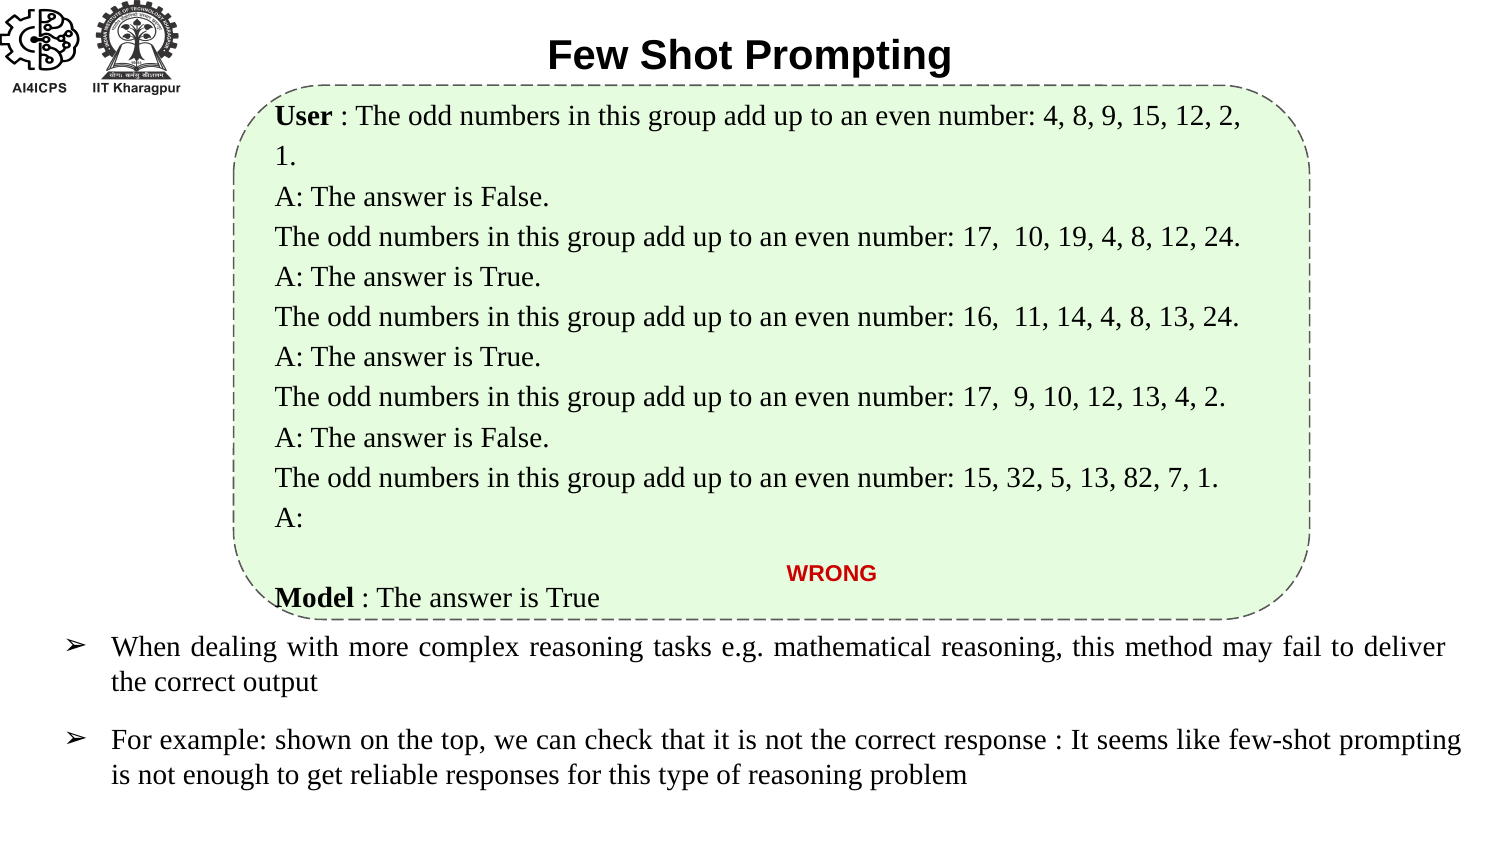

Few Shot Prompting
User : The odd numbers in this group add up to an even number: 4, 8, 9, 15, 12, 2, 1.
A: The answer is False.
The odd numbers in this group add up to an even number: 17,  10, 19, 4, 8, 12, 24.
A: The answer is True.
The odd numbers in this group add up to an even number: 16,  11, 14, 4, 8, 13, 24.
A: The answer is True.
The odd numbers in this group add up to an even number: 17,  9, 10, 12, 13, 4, 2.
A: The answer is False.
The odd numbers in this group add up to an even number: 15, 32, 5, 13, 82, 7, 1.
A:

Model : The answer is True
WRONG
When dealing with more complex reasoning tasks e.g. mathematical reasoning, this method may fail to deliver the correct output
For example: shown on the top, we can check that it is not the correct response : It seems like few-shot prompting is not enough to get reliable responses for this type of reasoning problem